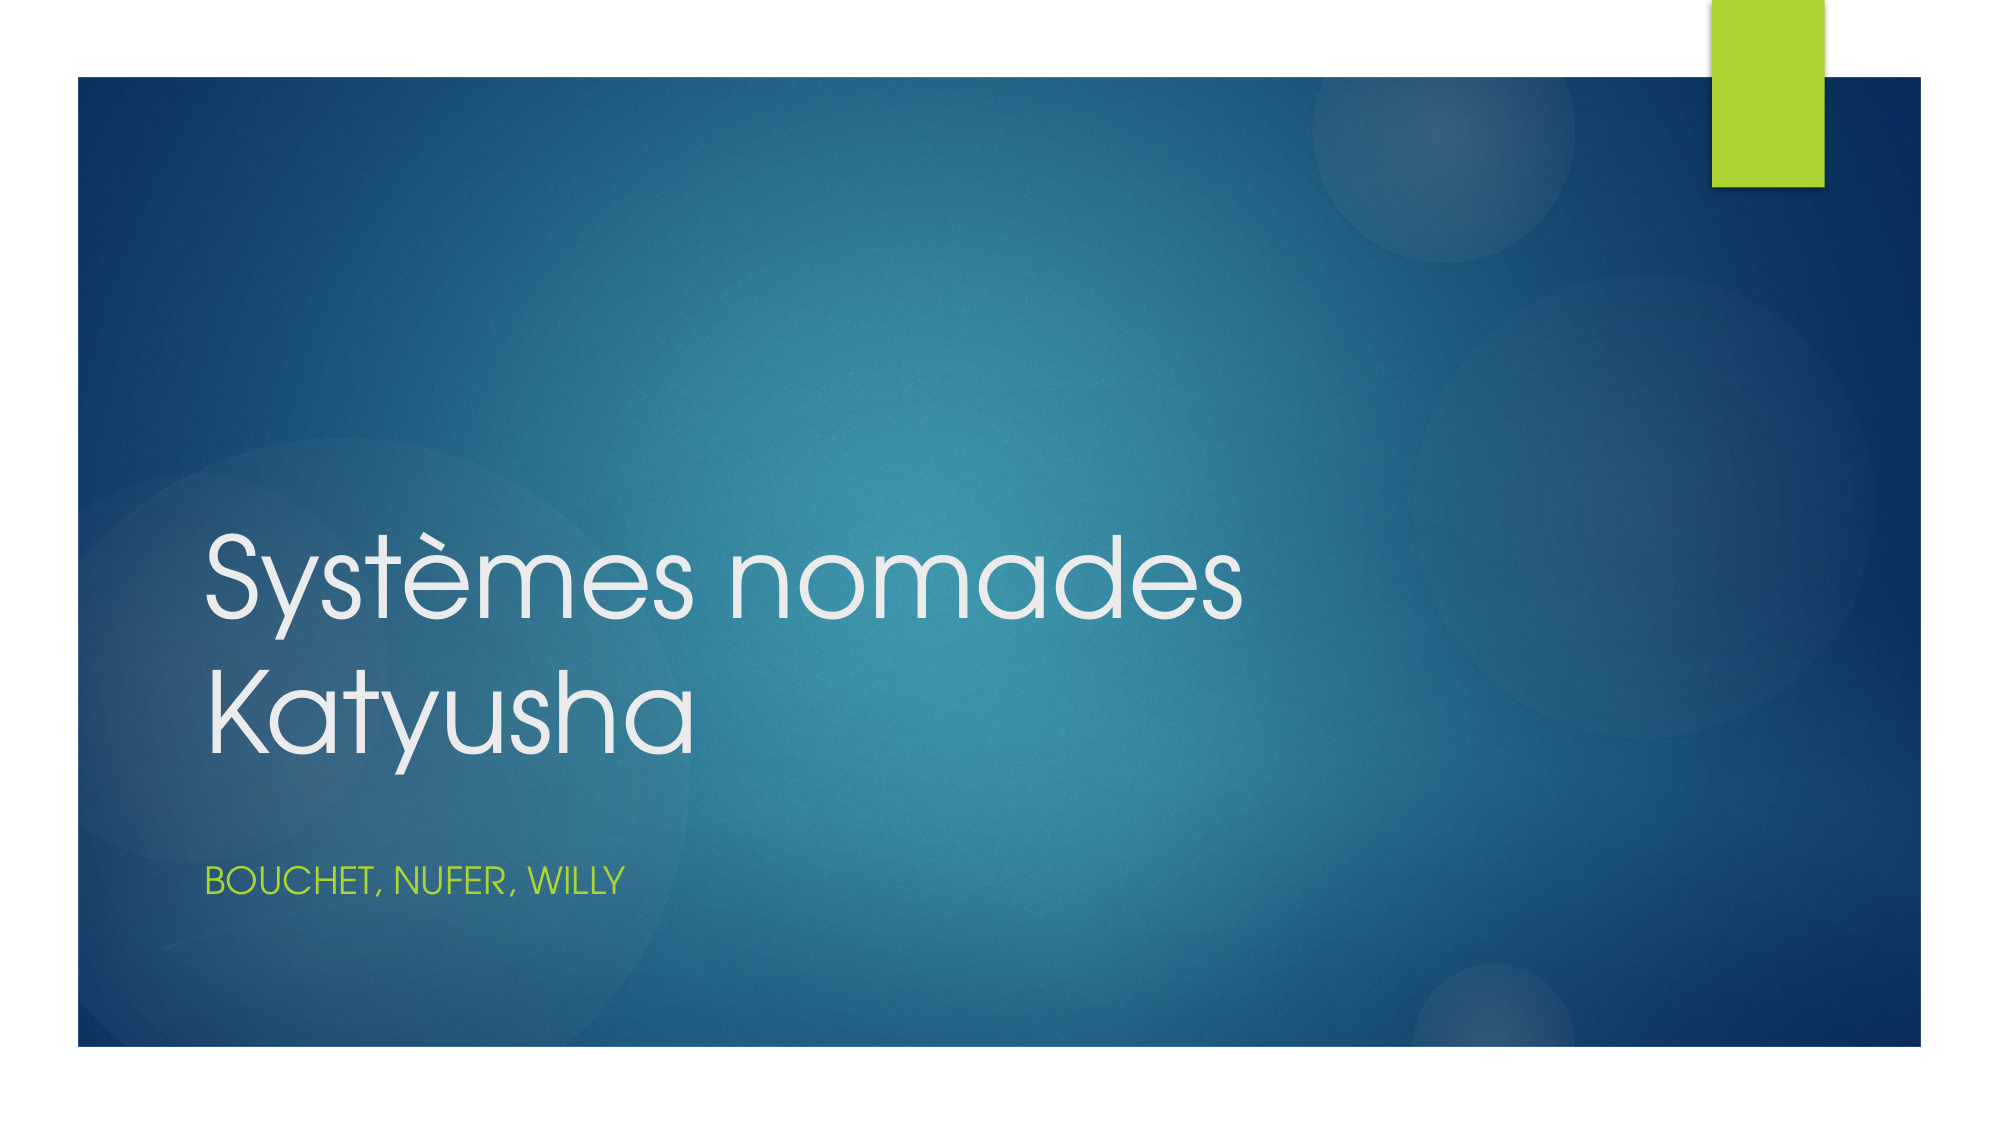

# Systèmes nomades Katyusha

Bouchet, Nufer, Willy